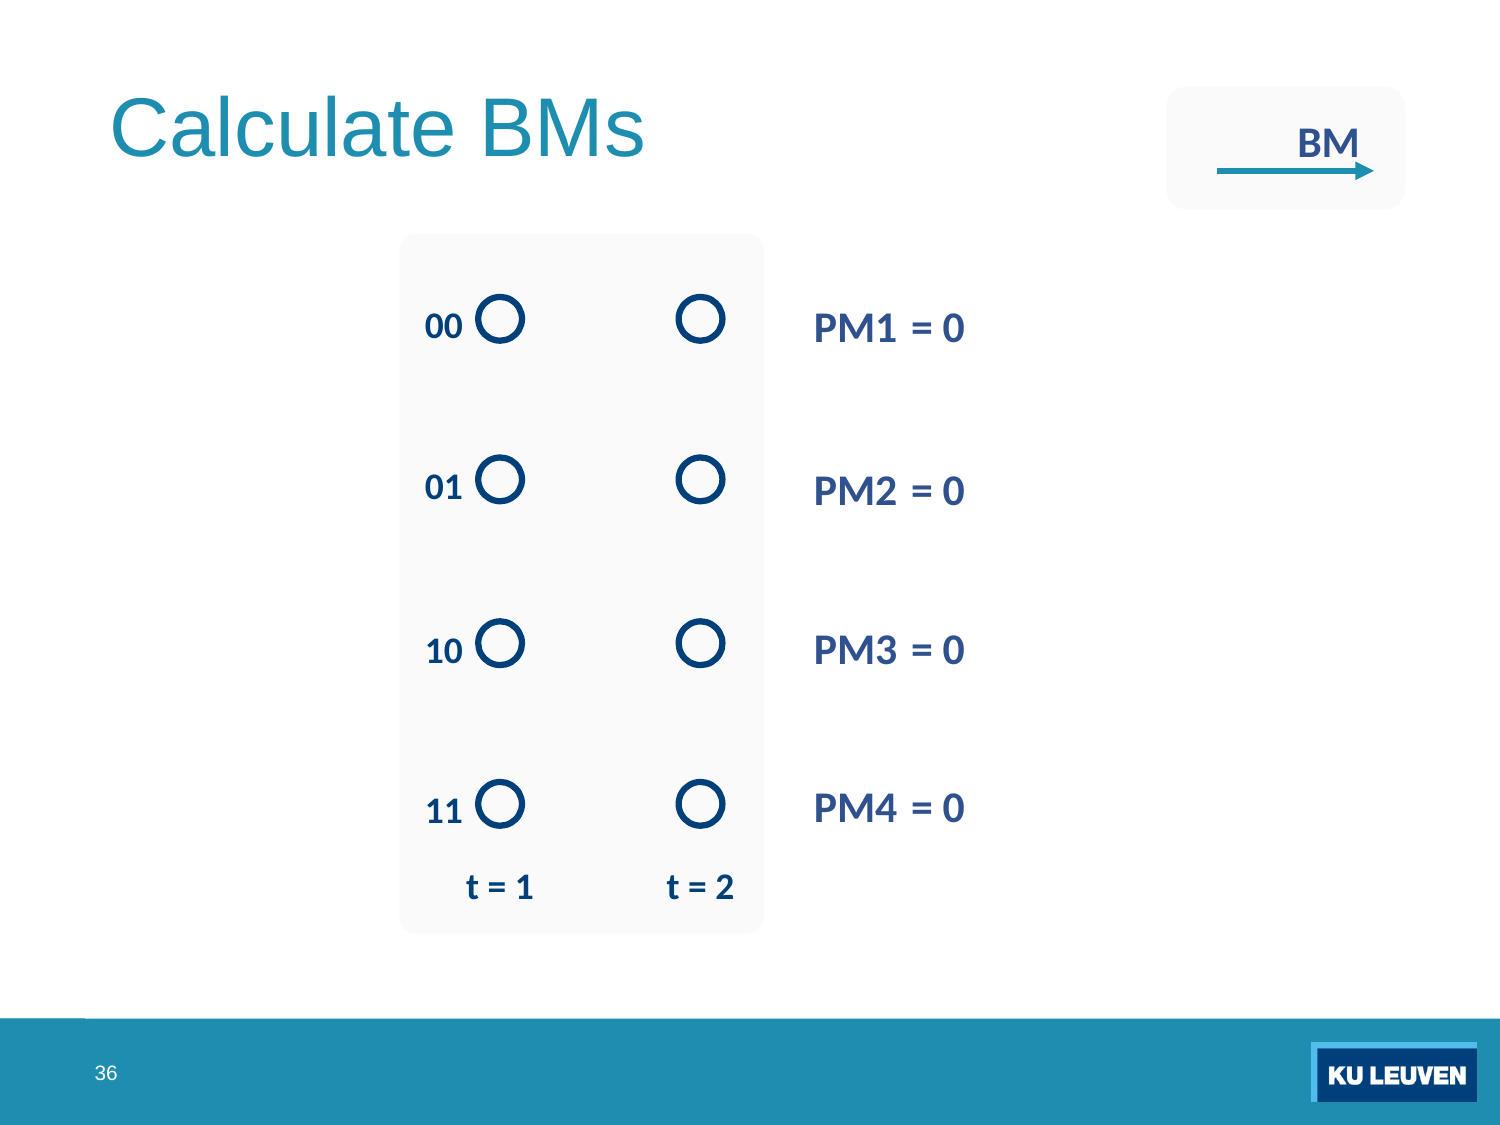

# Calculate BMs

BM

00

PM1
=
0
01

PM2
=
0
10

PM3
=
0
11
PM4
=
0

t = 1
t = 2

36